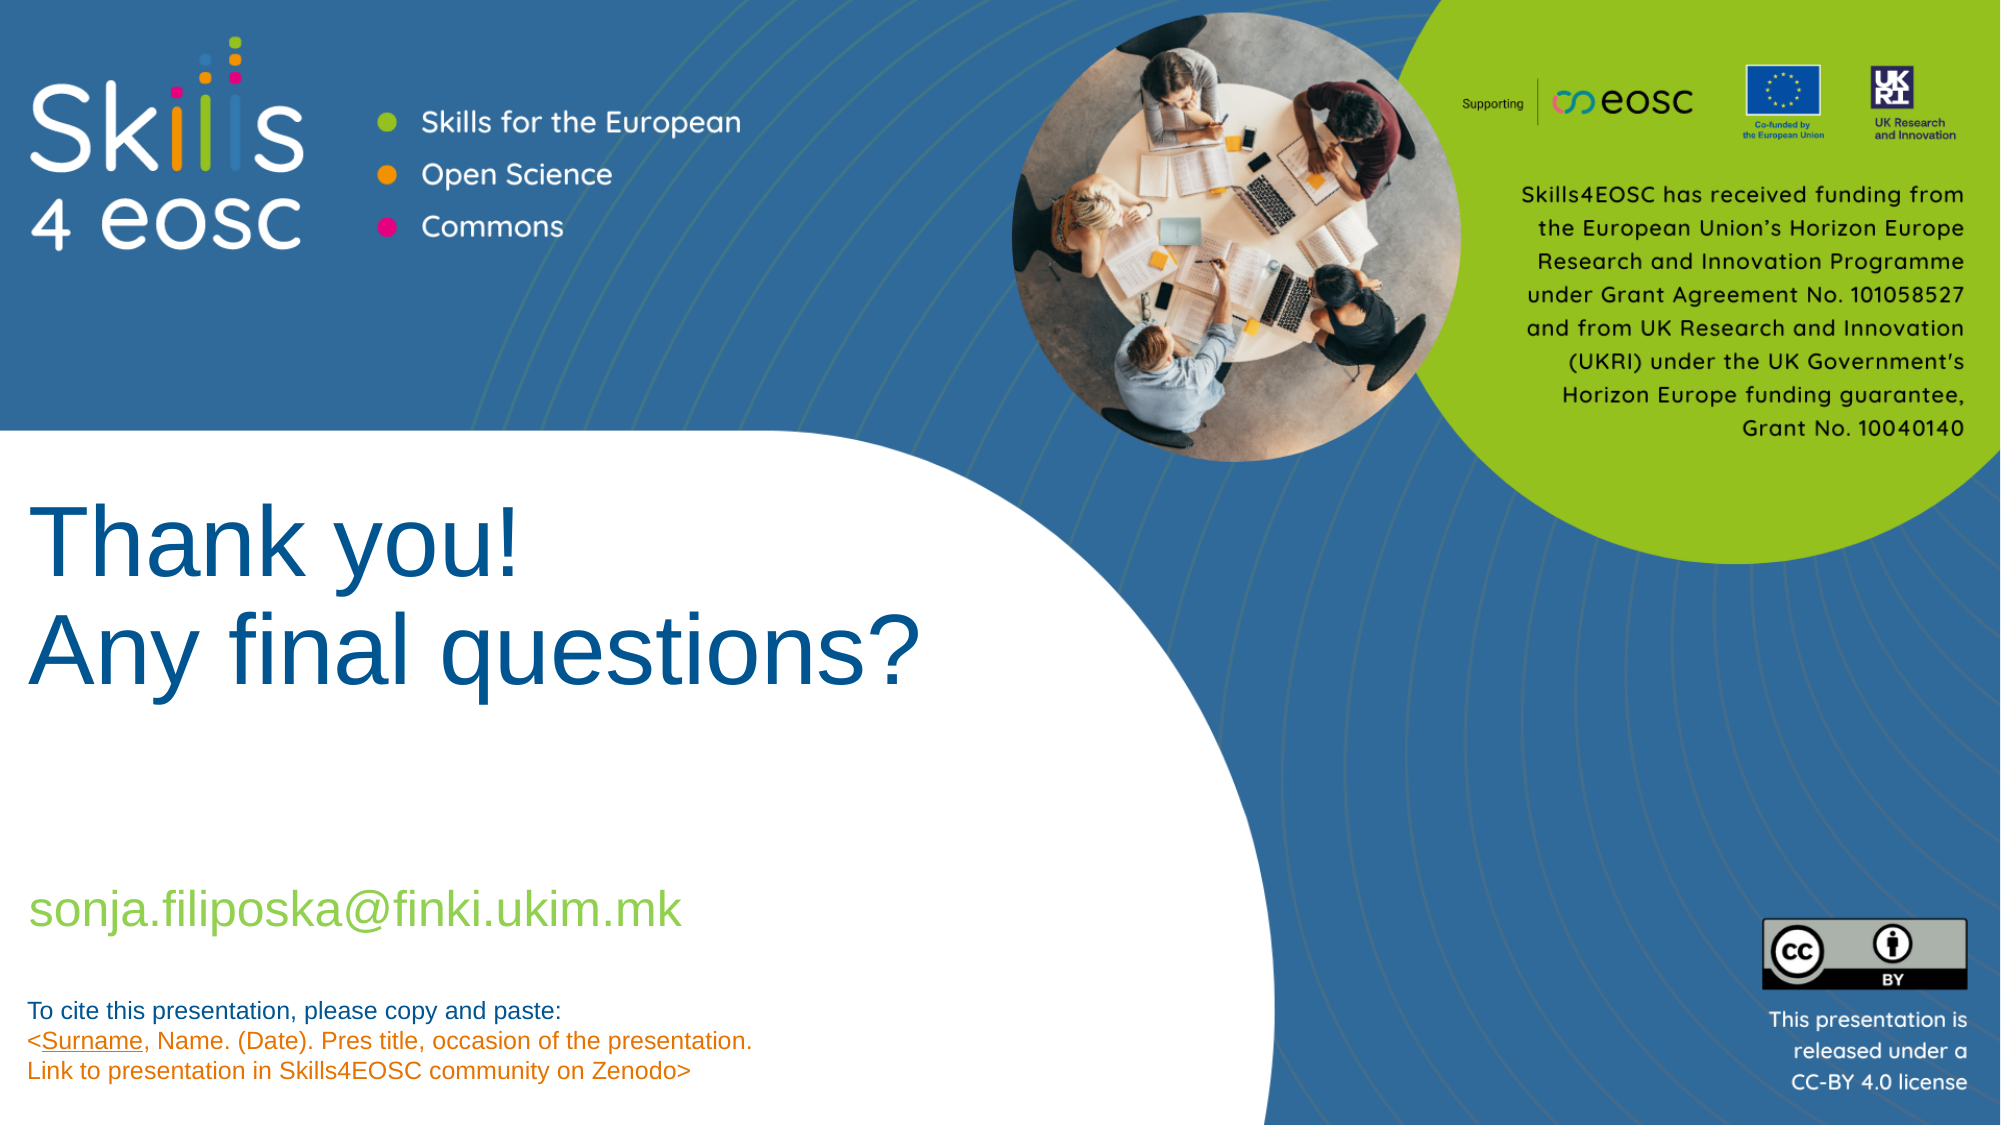

# Thank you! Any final questions?

sonja.filiposka@finki.ukim.mk
To cite this presentation, please copy and paste:
<Surname, Name. (Date). Pres title, occasion of the presentation.
Link to presentation in Skills4EOSC community on Zenodo>